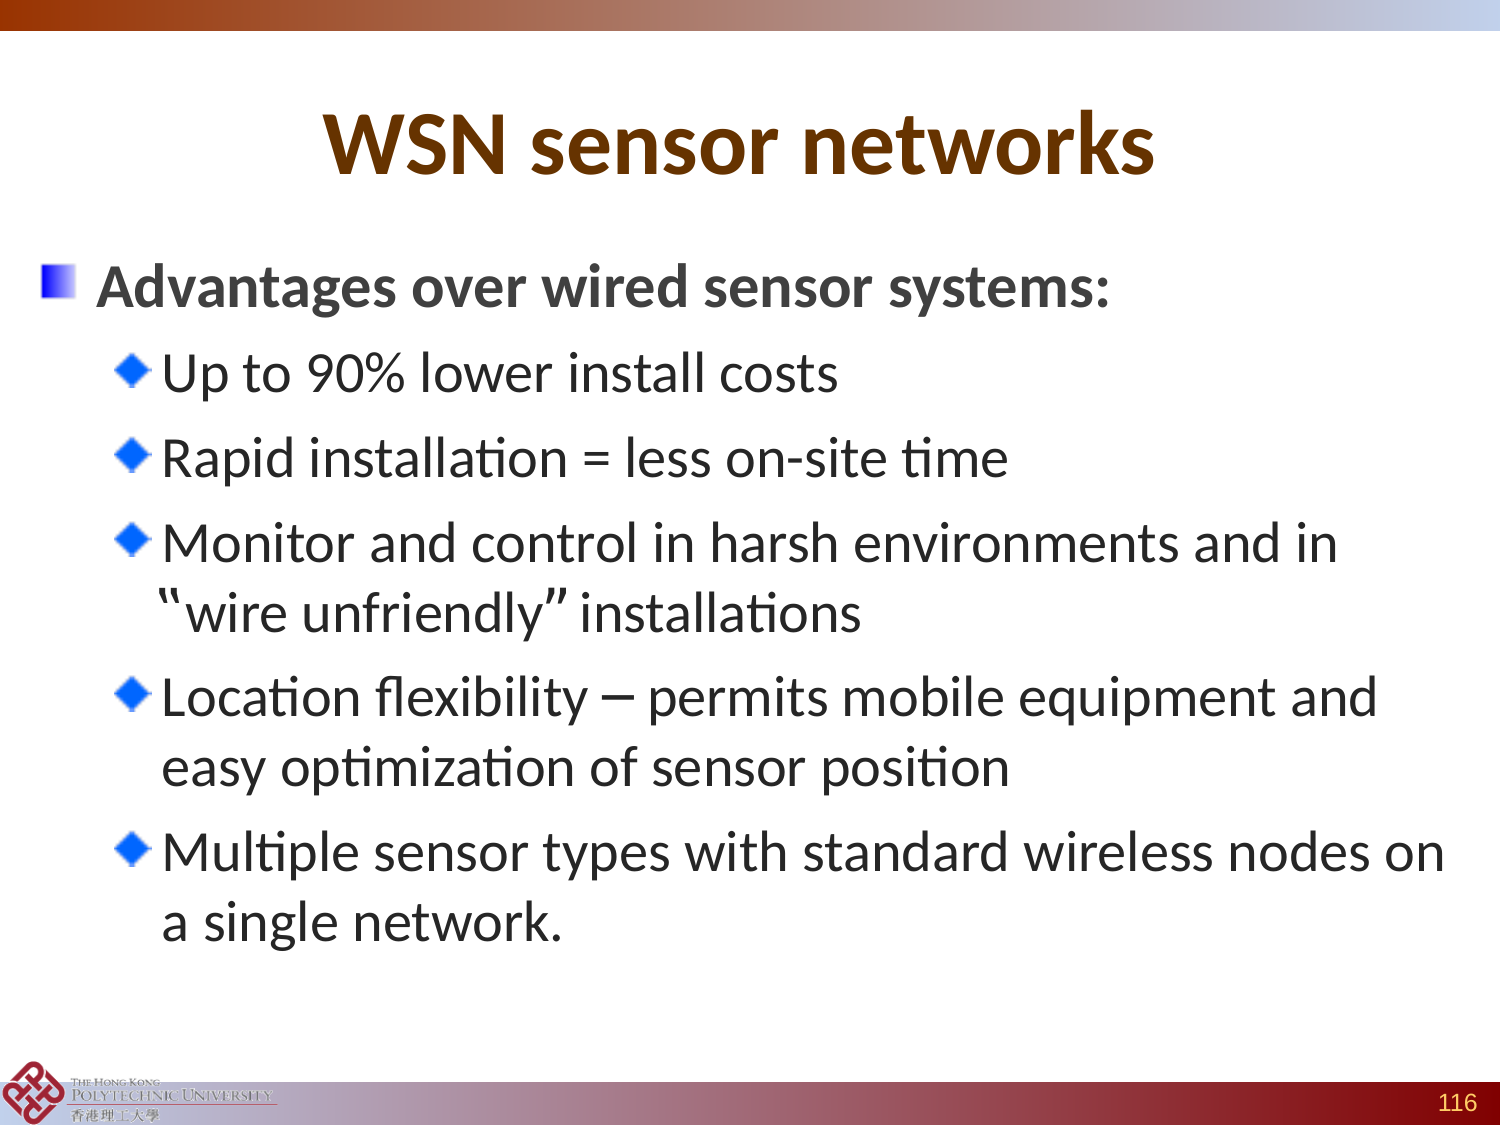

# WSN sensor networks
Advantages over wired sensor systems:
Up to 90% lower install costs
Rapid installation = less on-site time
Monitor and control in harsh environments and in “wire unfriendly” installations
Location flexibility – permits mobile equipment and easy optimization of sensor position
Multiple sensor types with standard wireless nodes on a single network.